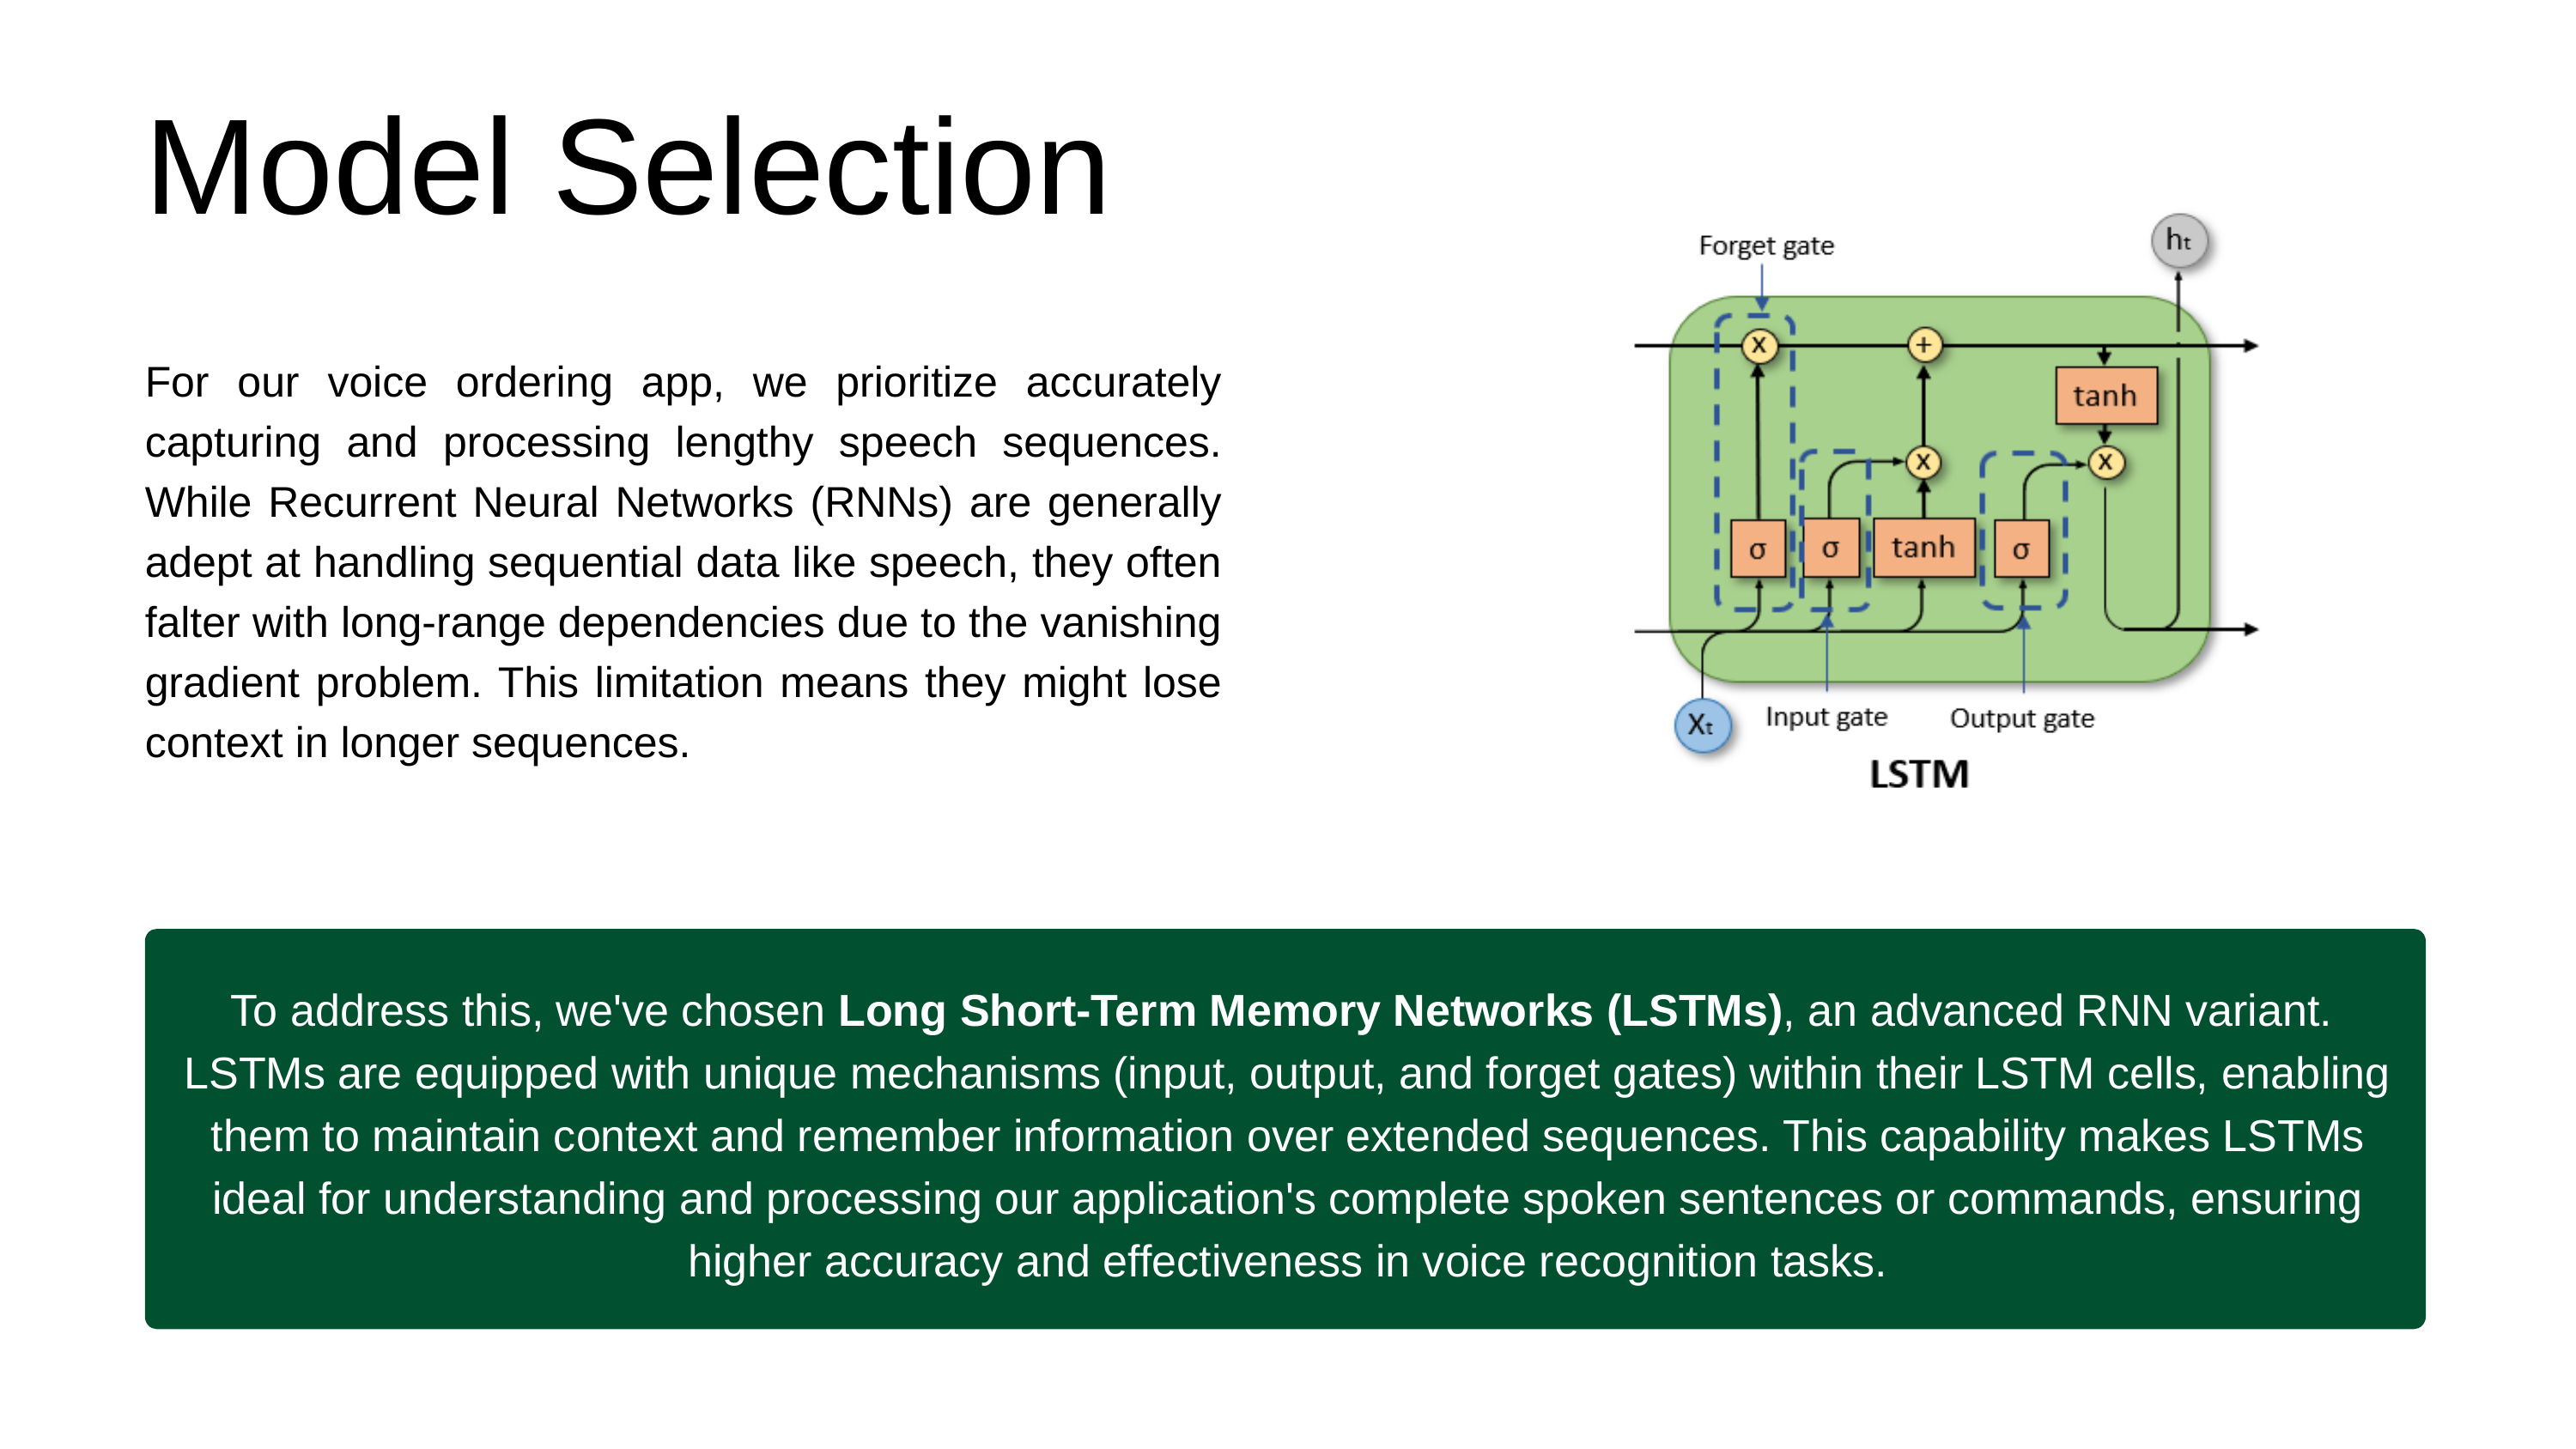

Model Selection

For our voice ordering app, we prioritize accurately capturing and processing lengthy speech sequences. While Recurrent Neural Networks (RNNs) are generally adept at handling sequential data like speech, they often falter with long-range dependencies due to the vanishing gradient problem. This limitation means they might lose context in longer sequences.

To address this, we've chosen Long Short-Term Memory Networks (LSTMs), an advanced RNN variant.  LSTMs are equipped with unique mechanisms (input, output, and forget gates) within their LSTM cells, enabling them to maintain context and remember information over extended sequences. This capability makes LSTMs ideal for understanding and processing our application's complete spoken sentences or commands, ensuring higher accuracy and effectiveness in voice recognition tasks.